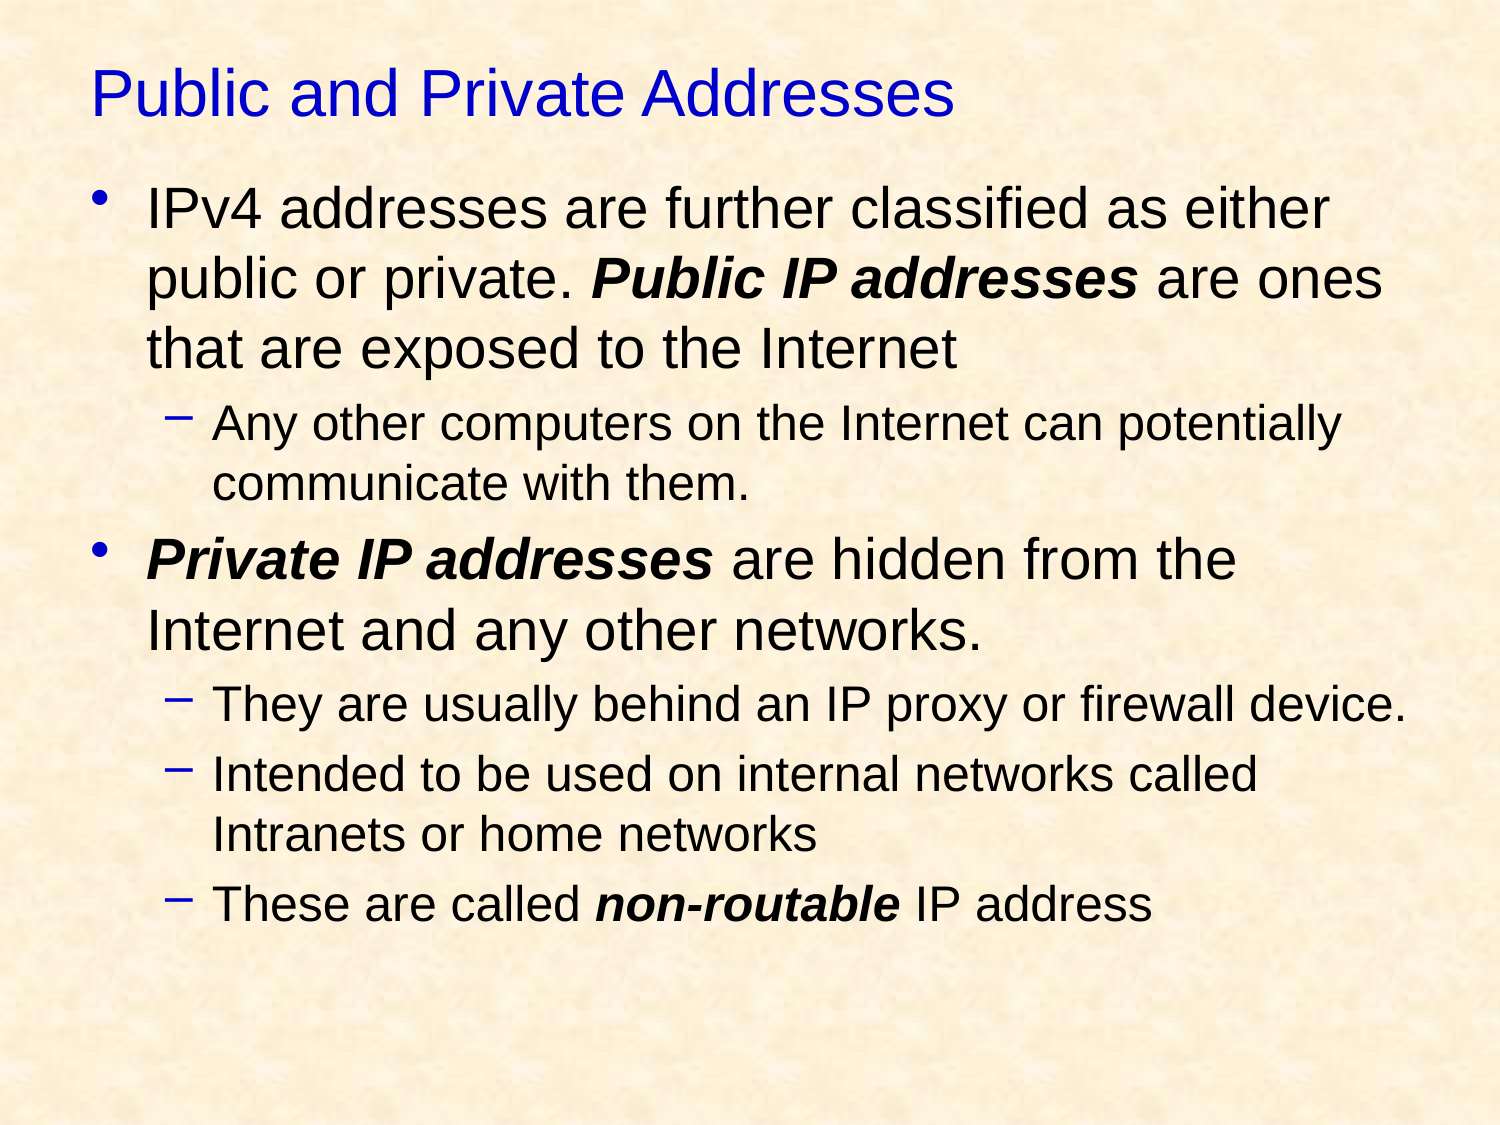

# Public and Private Addresses
IPv4 addresses are further classified as either public or private. Public IP addresses are ones that are exposed to the Internet
Any other computers on the Internet can potentially communicate with them.
Private IP addresses are hidden from the Internet and any other networks.
They are usually behind an IP proxy or firewall device.
Intended to be used on internal networks called Intranets or home networks
These are called non-routable IP address
26